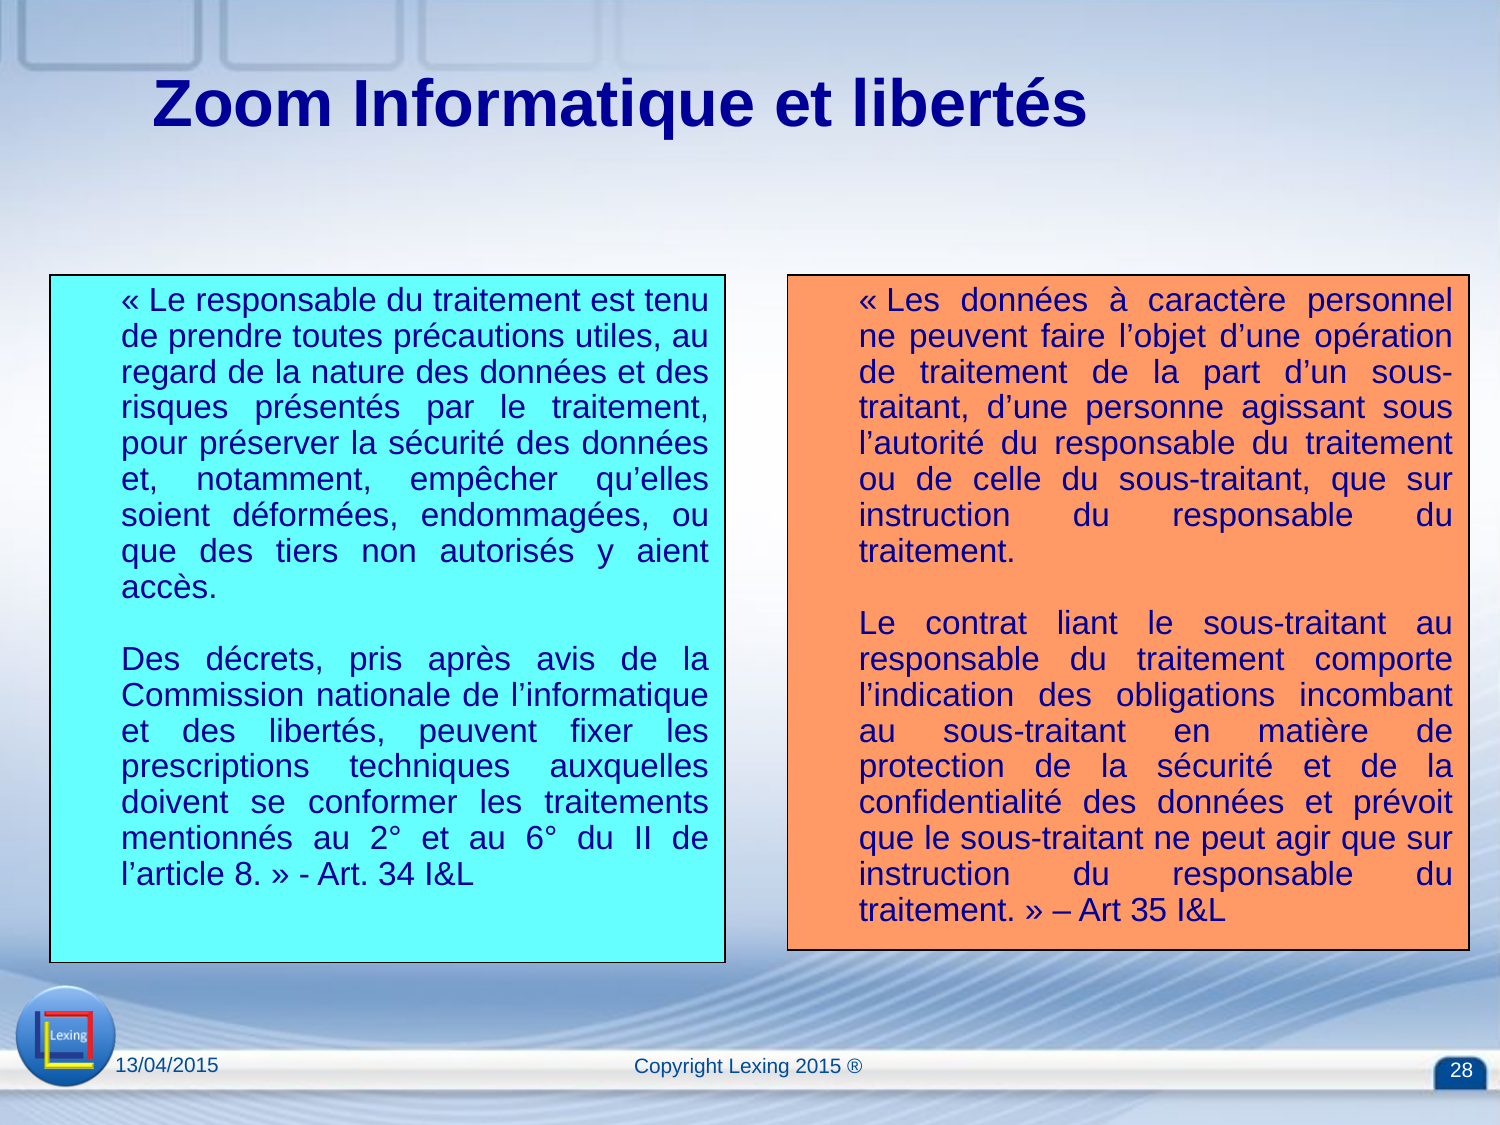

# Zoom Informatique et libertés
	« Le responsable du traitement est tenu de prendre toutes précautions utiles, au regard de la nature des données et des risques présentés par le traitement, pour préserver la sécurité des données et, notamment, empêcher qu’elles soient déformées, endommagées, ou que des tiers non autorisés y aient accès.
 
Des décrets, pris après avis de la Commission nationale de l’informatique et des libertés, peuvent fixer les prescriptions techniques auxquelles doivent se conformer les traitements mentionnés au 2° et au 6° du II de l’article 8. » - Art. 34 I&L
	« Les données à caractère personnel ne peuvent faire l’objet d’une opération de traitement de la part d’un sous-traitant, d’une personne agissant sous l’autorité du responsable du traitement ou de celle du sous-traitant, que sur instruction du responsable du traitement.

	Le contrat liant le sous-traitant au responsable du traitement comporte l’indication des obligations incombant au sous-traitant en matière de protection de la sécurité et de la confidentialité des données et prévoit que le sous-traitant ne peut agir que sur instruction du responsable du traitement. » – Art 35 I&L
13/04/2015
Copyright Lexing 2015 ®
28